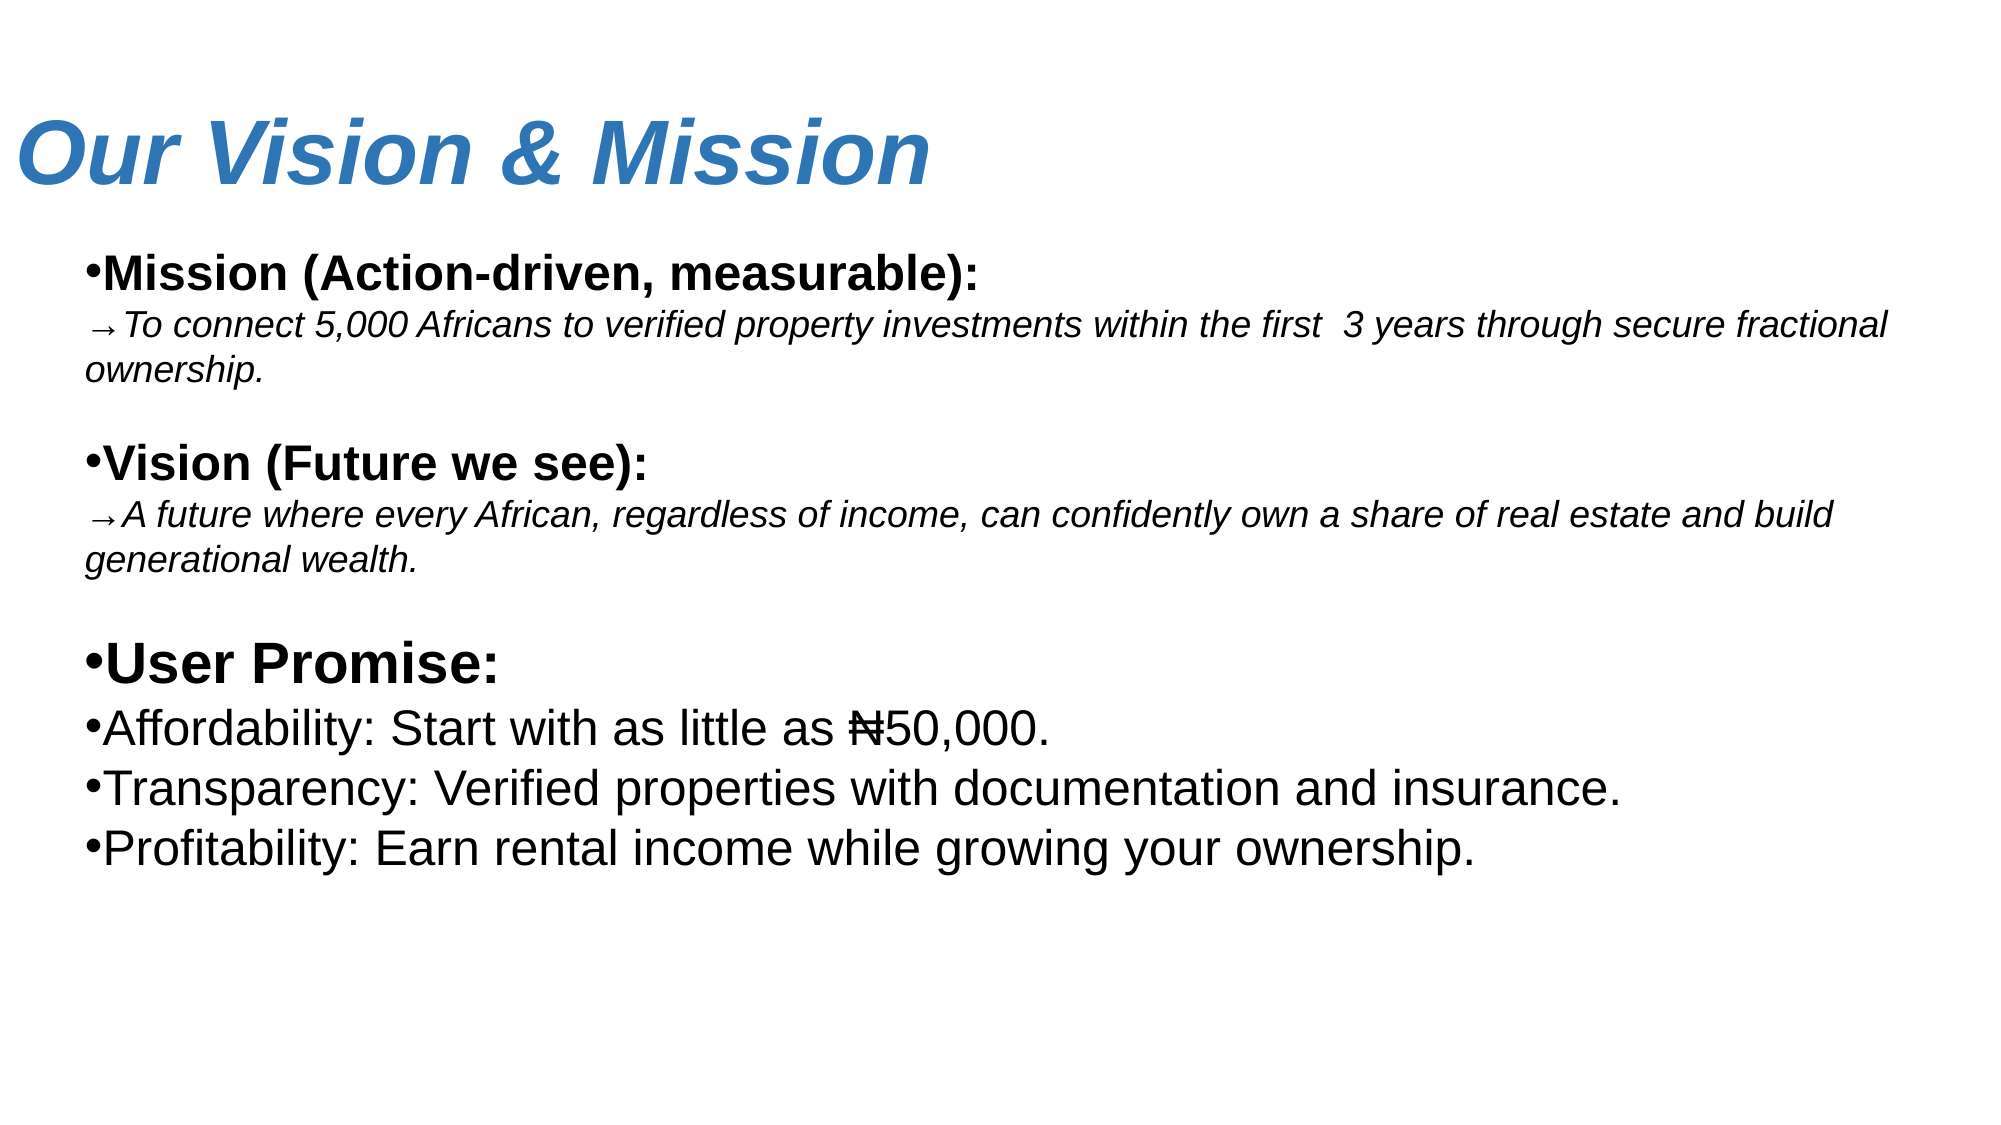

# Our Vision & Mission
Mission (Action-driven, measurable):
→To connect 5,000 Africans to verified property investments within the first  3 years through secure fractional ownership.

Vision (Future we see):
→A future where every African, regardless of income, can confidently own a share of real estate and build generational wealth.

User Promise:
Affordability: Start with as little as ₦50,000.
Transparency: Verified properties with documentation and insurance.
Profitability: Earn rental income while growing your ownership.